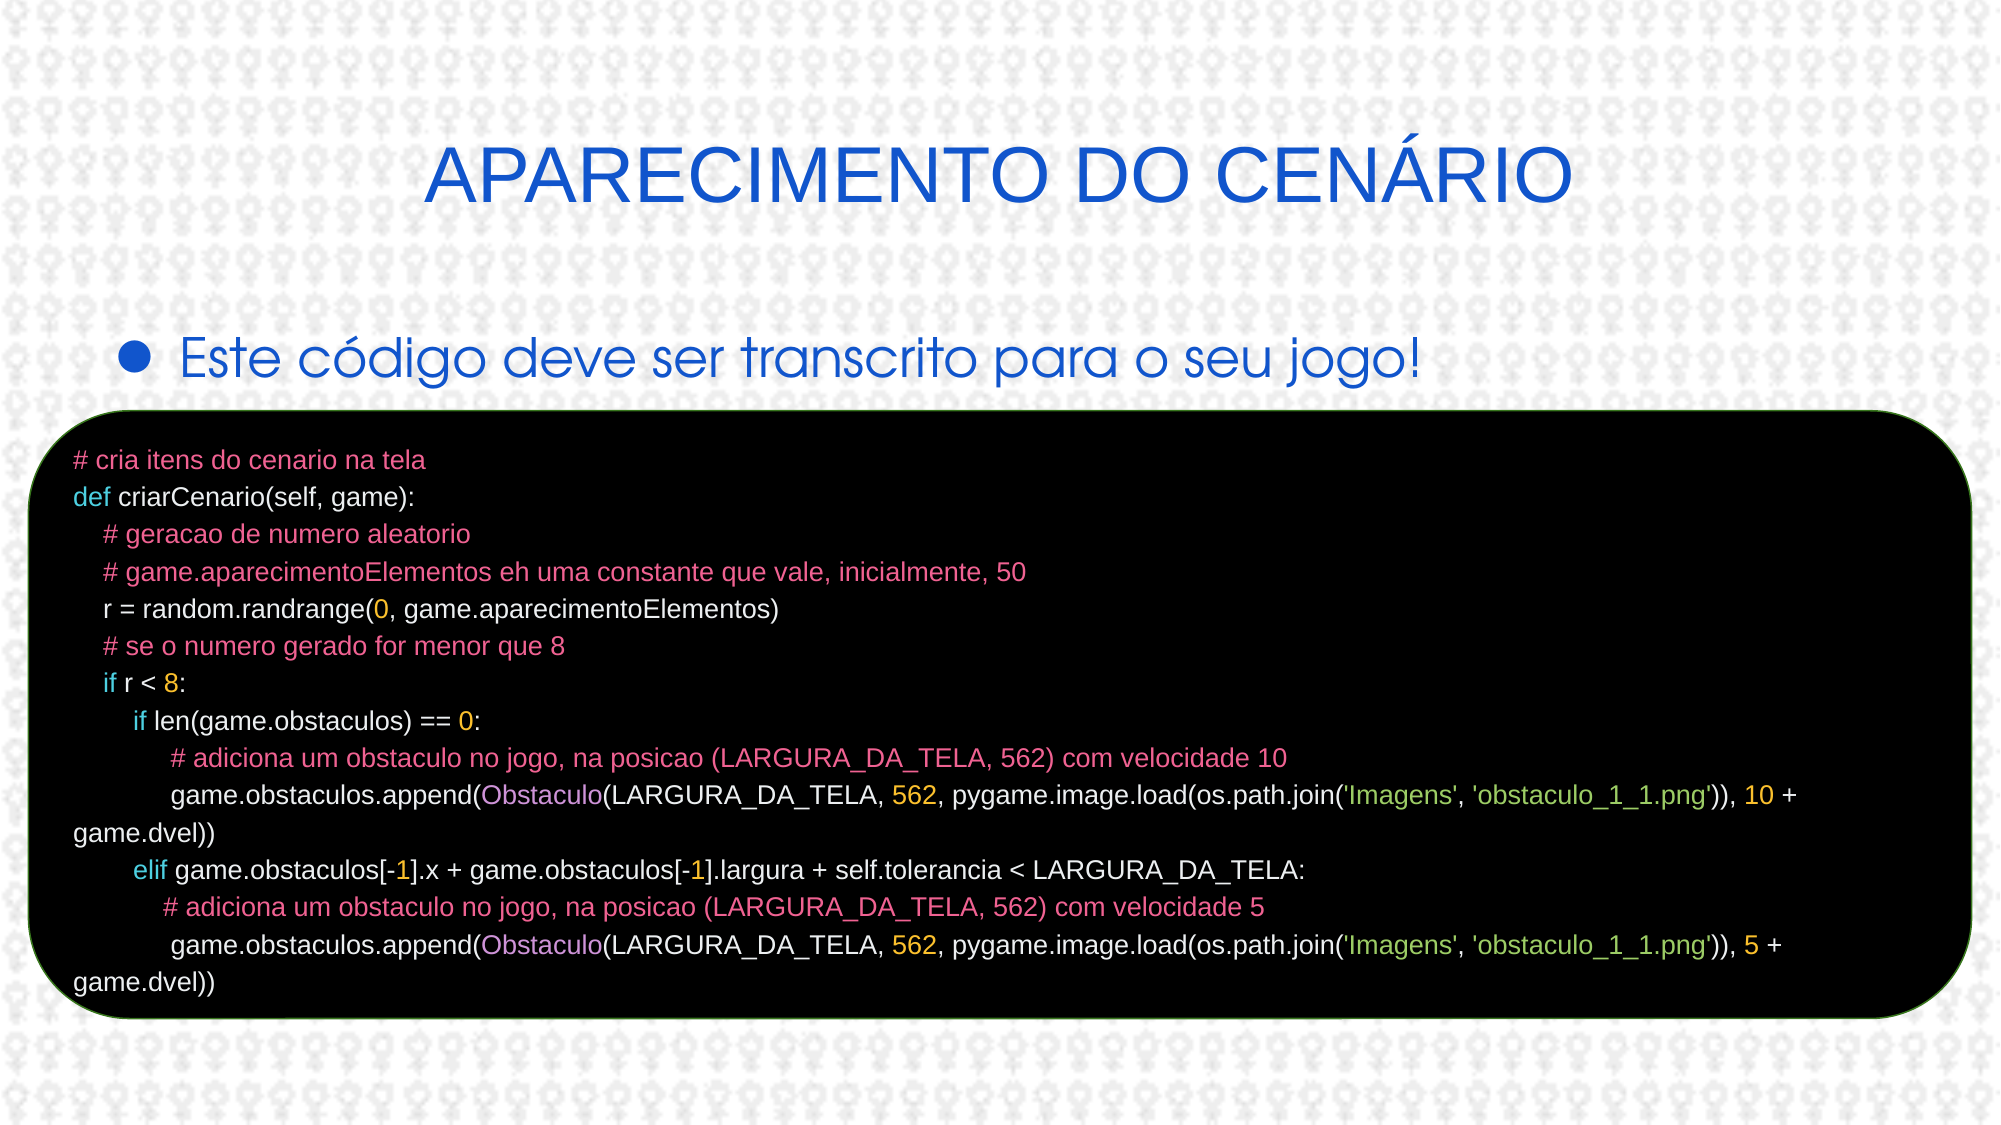

# APARECIMENTO DO CENÁRIO
Este código deve ser transcrito para o seu jogo!

# cria itens do cenario na tela
def criarCenario(self, game):
    # geracao de numero aleatorio
    # game.aparecimentoElementos eh uma constante que vale, inicialmente, 50
    r = random.randrange(0, game.aparecimentoElementos)
    # se o numero gerado for menor que 8
    if r < 8:
        if len(game.obstaculos) == 0:
             # adiciona um obstaculo no jogo, na posicao (LARGURA_DA_TELA, 562) com velocidade 10
             game.obstaculos.append(Obstaculo(LARGURA_DA_TELA, 562, pygame.image.load(os.path.join('Imagens', 'obstaculo_1_1.png')), 10 + game.dvel))
        elif game.obstaculos[-1].x + game.obstaculos[-1].largura + self.tolerancia < LARGURA_DA_TELA:
            # adiciona um obstaculo no jogo, na posicao (LARGURA_DA_TELA, 562) com velocidade 5
             game.obstaculos.append(Obstaculo(LARGURA_DA_TELA, 562, pygame.image.load(os.path.join('Imagens', 'obstaculo_1_1.png')), 5 + game.dvel))